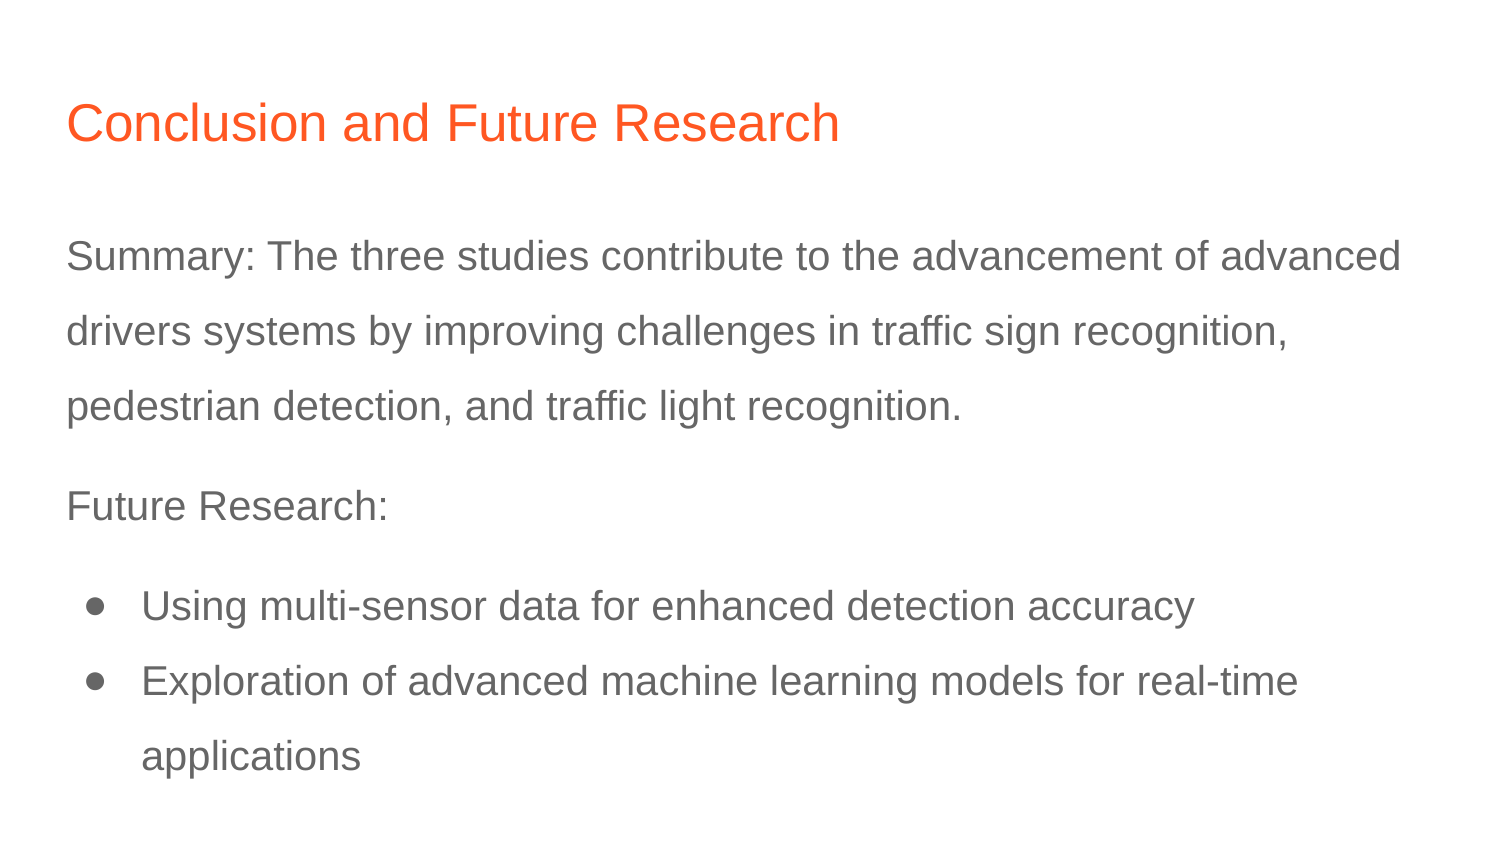

# Conclusion and Future Research

Summary: The three studies contribute to the advancement of advanced drivers systems by improving challenges in traffic sign recognition, pedestrian detection, and traffic light recognition.
Future Research:
Using multi-sensor data for enhanced detection accuracy
Exploration of advanced machine learning models for real-time applications